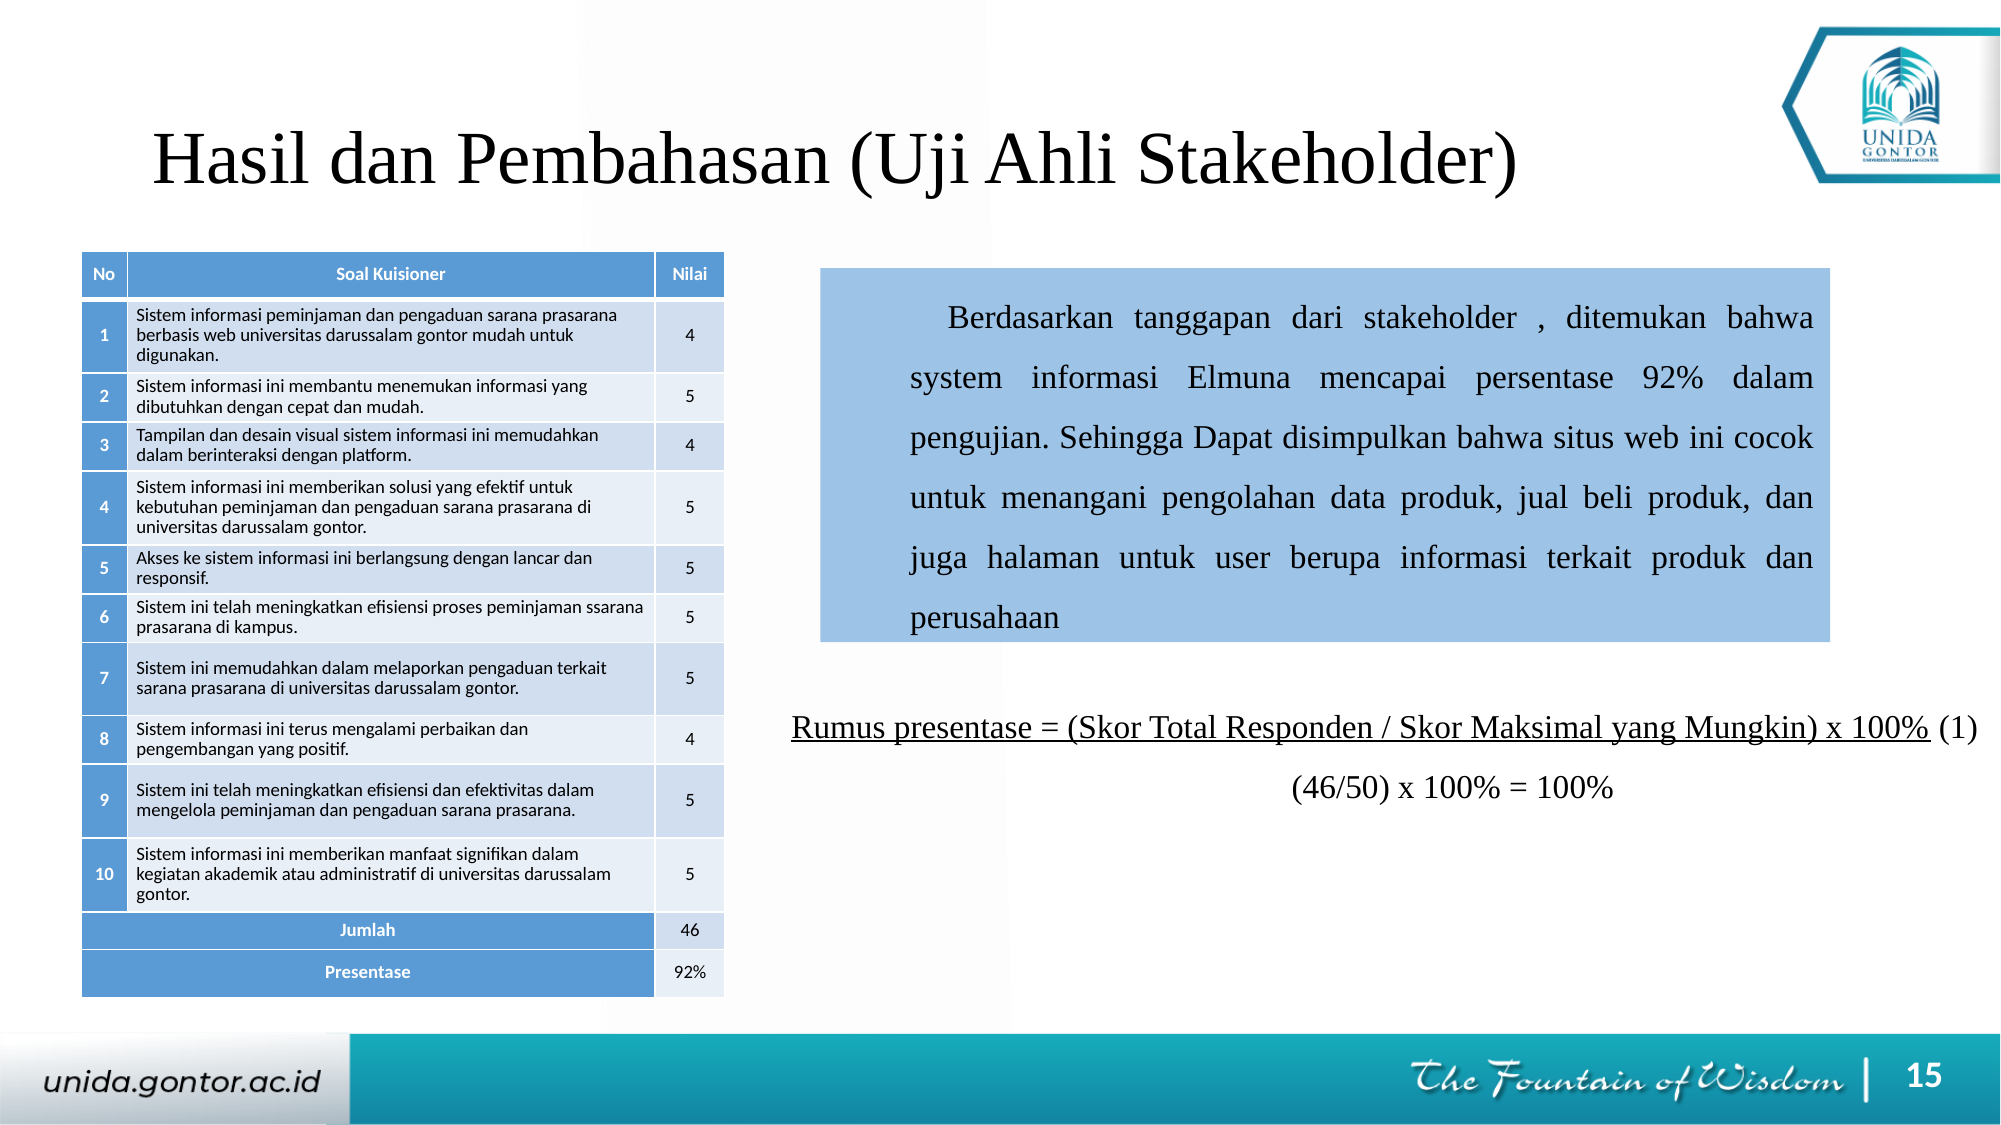

# Hasil dan Pembahasan (Uji Ahli Stakeholder)
| No | Soal Kuisioner | Nilai |
| --- | --- | --- |
| 1 | Sistem informasi peminjaman dan pengaduan sarana prasarana berbasis web universitas darussalam gontor mudah untuk digunakan. | 4 |
| 2 | Sistem informasi ini membantu menemukan informasi yang dibutuhkan dengan cepat dan mudah. | 5 |
| 3 | Tampilan dan desain visual sistem informasi ini memudahkan dalam berinteraksi dengan platform. | 4 |
| 4 | Sistem informasi ini memberikan solusi yang efektif untuk kebutuhan peminjaman dan pengaduan sarana prasarana di universitas darussalam gontor. | 5 |
| 5 | Akses ke sistem informasi ini berlangsung dengan lancar dan responsif. | 5 |
| 6 | Sistem ini telah meningkatkan efisiensi proses peminjaman ssarana prasarana di kampus. | 5 |
| 7 | Sistem ini memudahkan dalam melaporkan pengaduan terkait sarana prasarana di universitas darussalam gontor. | 5 |
| 8 | Sistem informasi ini terus mengalami perbaikan dan pengembangan yang positif. | 4 |
| 9 | Sistem ini telah meningkatkan efisiensi dan efektivitas dalam mengelola peminjaman dan pengaduan sarana prasarana. | 5 |
| 10 | Sistem informasi ini memberikan manfaat signifikan dalam kegiatan akademik atau administratif di universitas darussalam gontor. | 5 |
| Jumlah |  | 46 |
| Presentase |  | 92% |
Berdasarkan tanggapan dari stakeholder , ditemukan bahwa system informasi Elmuna mencapai persentase 92% dalam pengujian. Sehingga Dapat disimpulkan bahwa situs web ini cocok untuk menangani pengolahan data produk, jual beli produk, dan juga halaman untuk user berupa informasi terkait produk dan perusahaan
Rumus presentase = (Skor Total Responden / Skor Maksimal yang Mungkin) x 100% (1)
                                           (46/50) x 100% = 100%